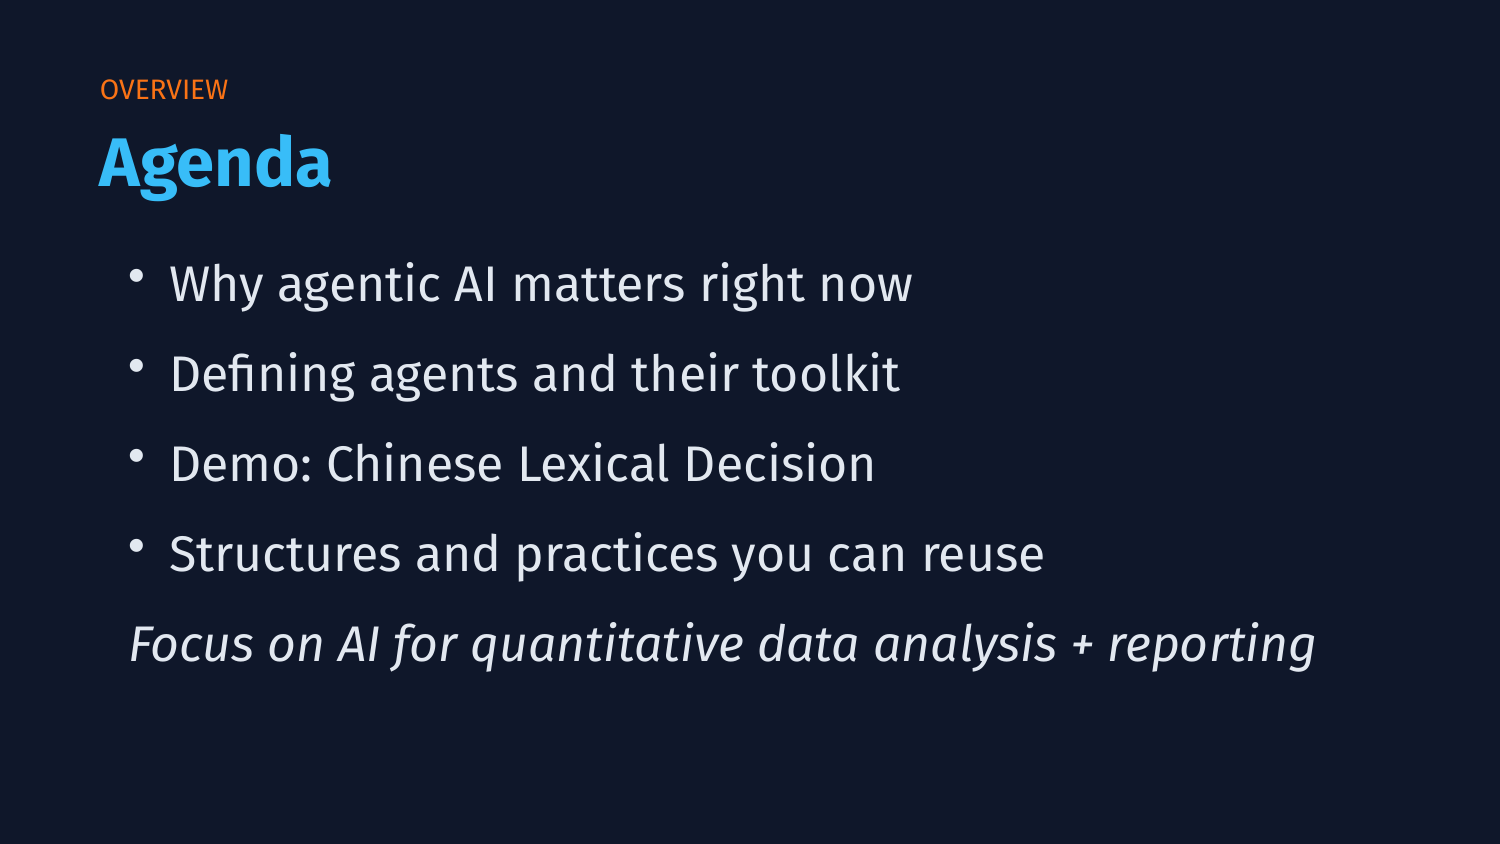

OVERVIEW
Agenda
 Why agentic AI matters right now
 Defining agents and their toolkit
 Demo: Chinese Lexical Decision
 Structures and practices you can reuse
Focus on AI for quantitative data analysis + reporting